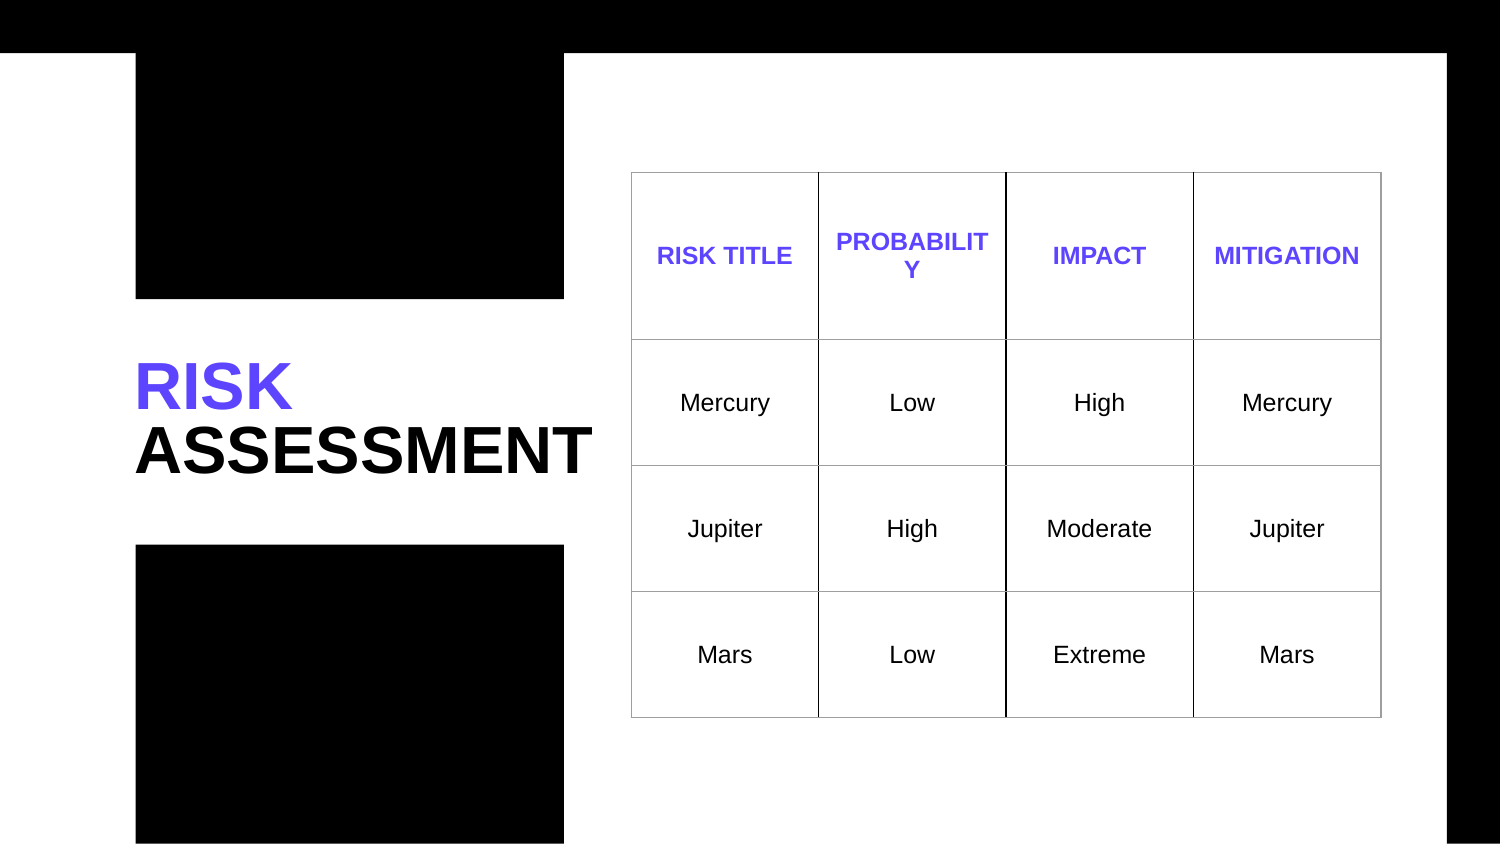

| RISK TITLE | PROBABILITY | IMPACT | MITIGATION |
| --- | --- | --- | --- |
| Mercury | Low | High | Mercury |
| Jupiter | High | Moderate | Jupiter |
| Mars | Low | Extreme | Mars |
# RISK ASSESSMENT